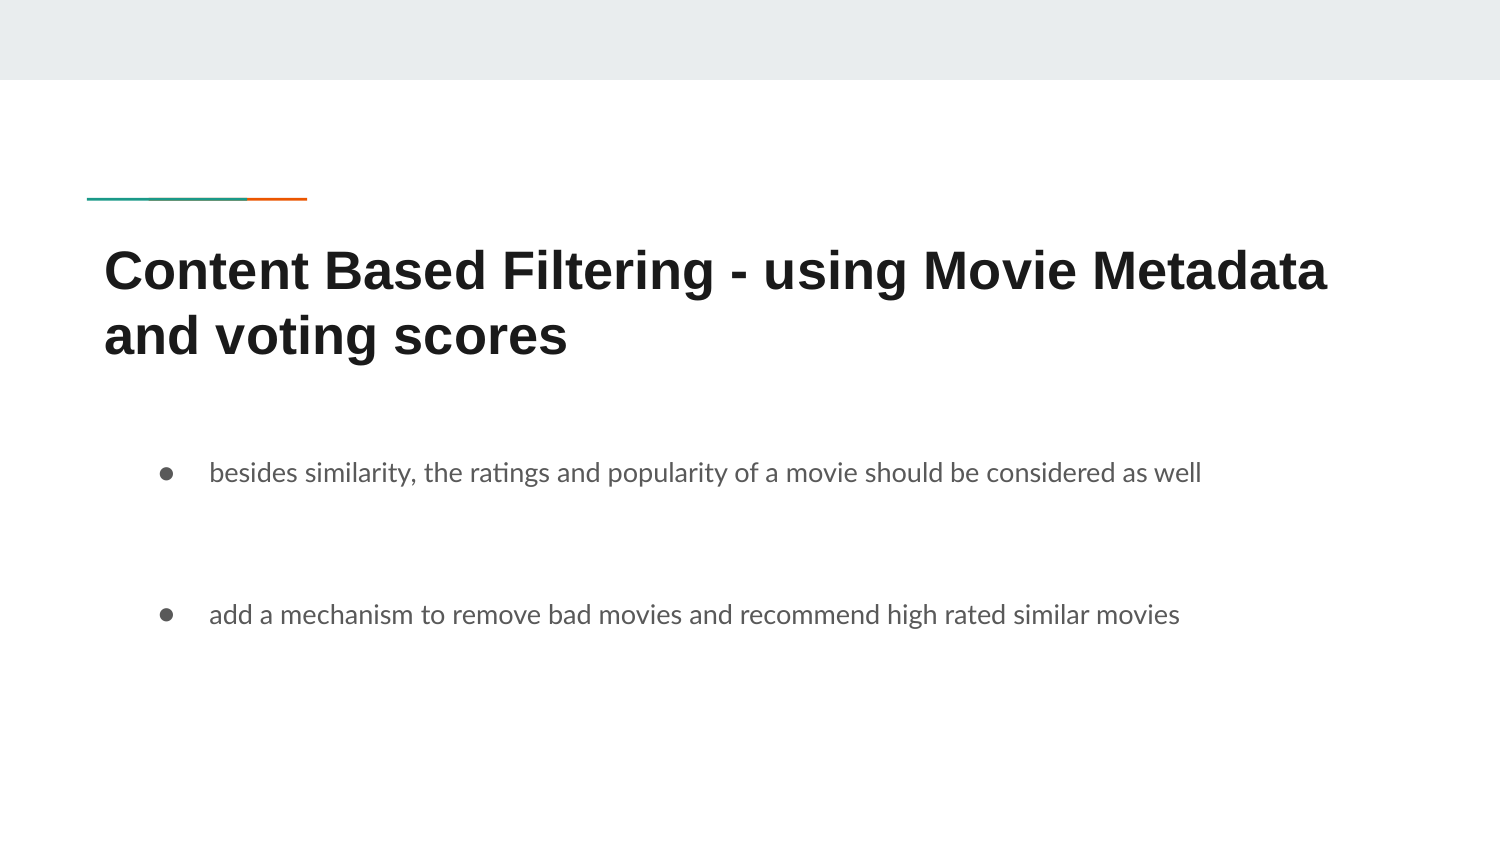

# Content Based Filtering - using Movie Metadata and voting scores
besides similarity, the ratings and popularity of a movie should be considered as well

add a mechanism to remove bad movies and recommend high rated similar movies